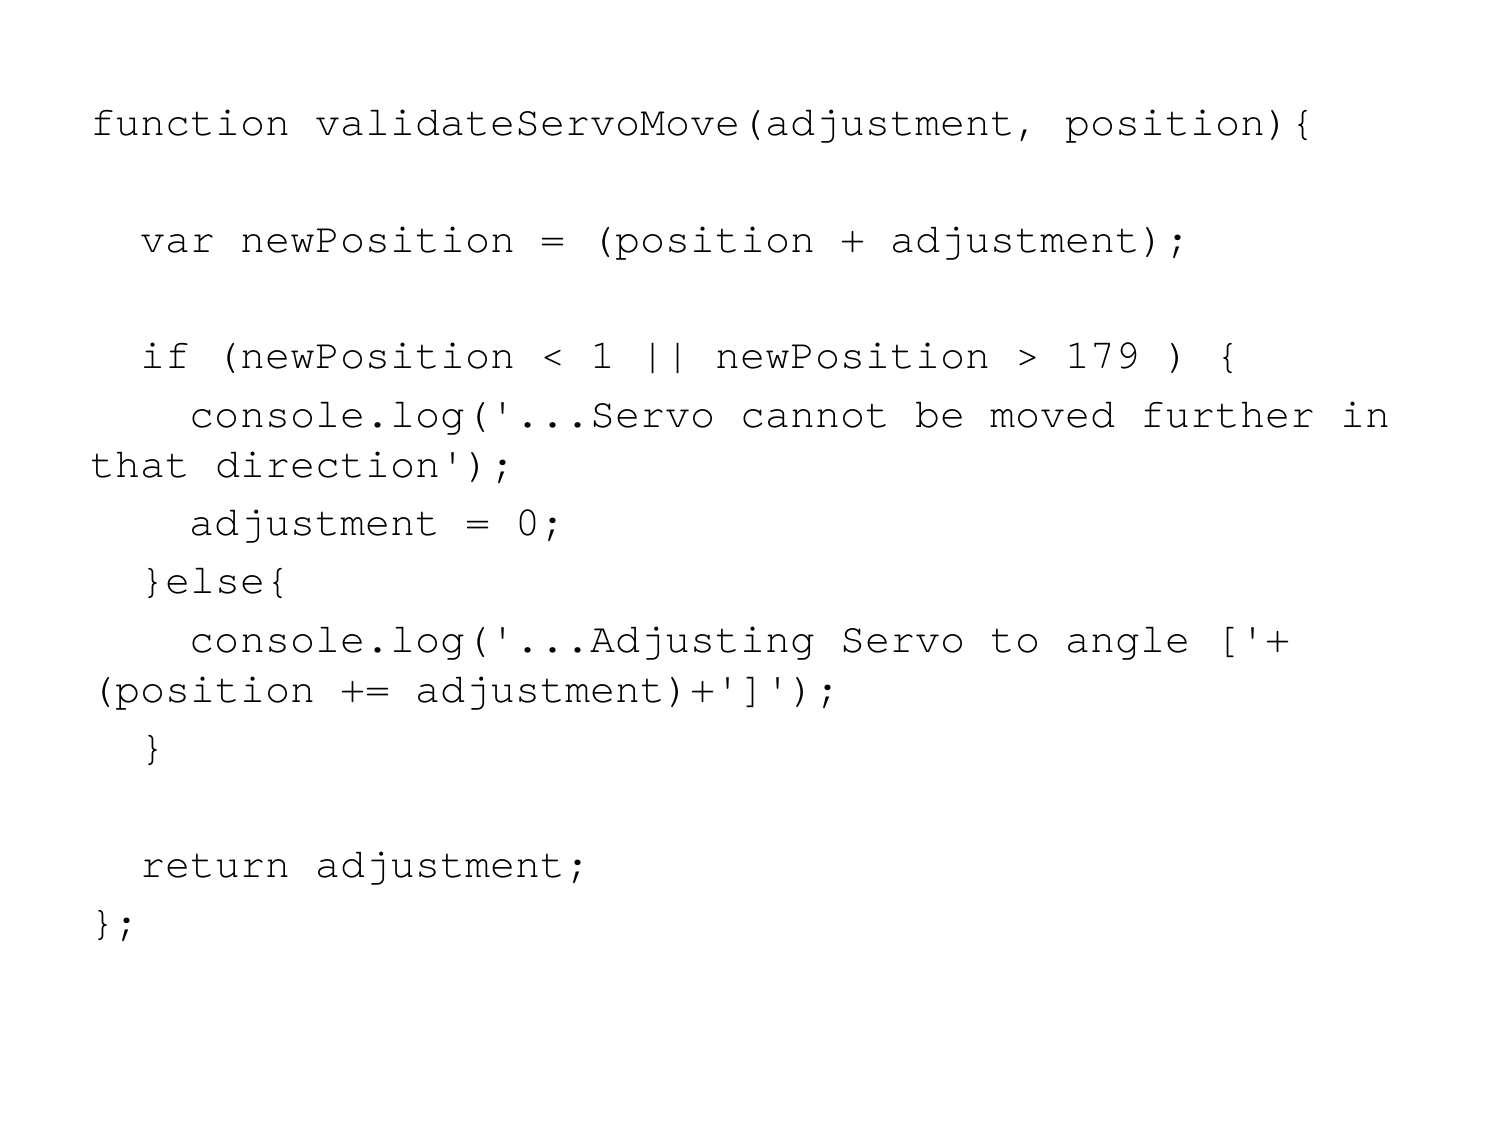

function validateServoMove(adjustment, position){

  var newPosition = (position + adjustment);

  if (newPosition < 1 || newPosition > 179 ) {
    console.log('...Servo cannot be moved further in that direction');
    adjustment = 0;
  }else{
    console.log('...Adjusting Servo to angle ['+(position += adjustment)+']');
  }

  return adjustment;
};